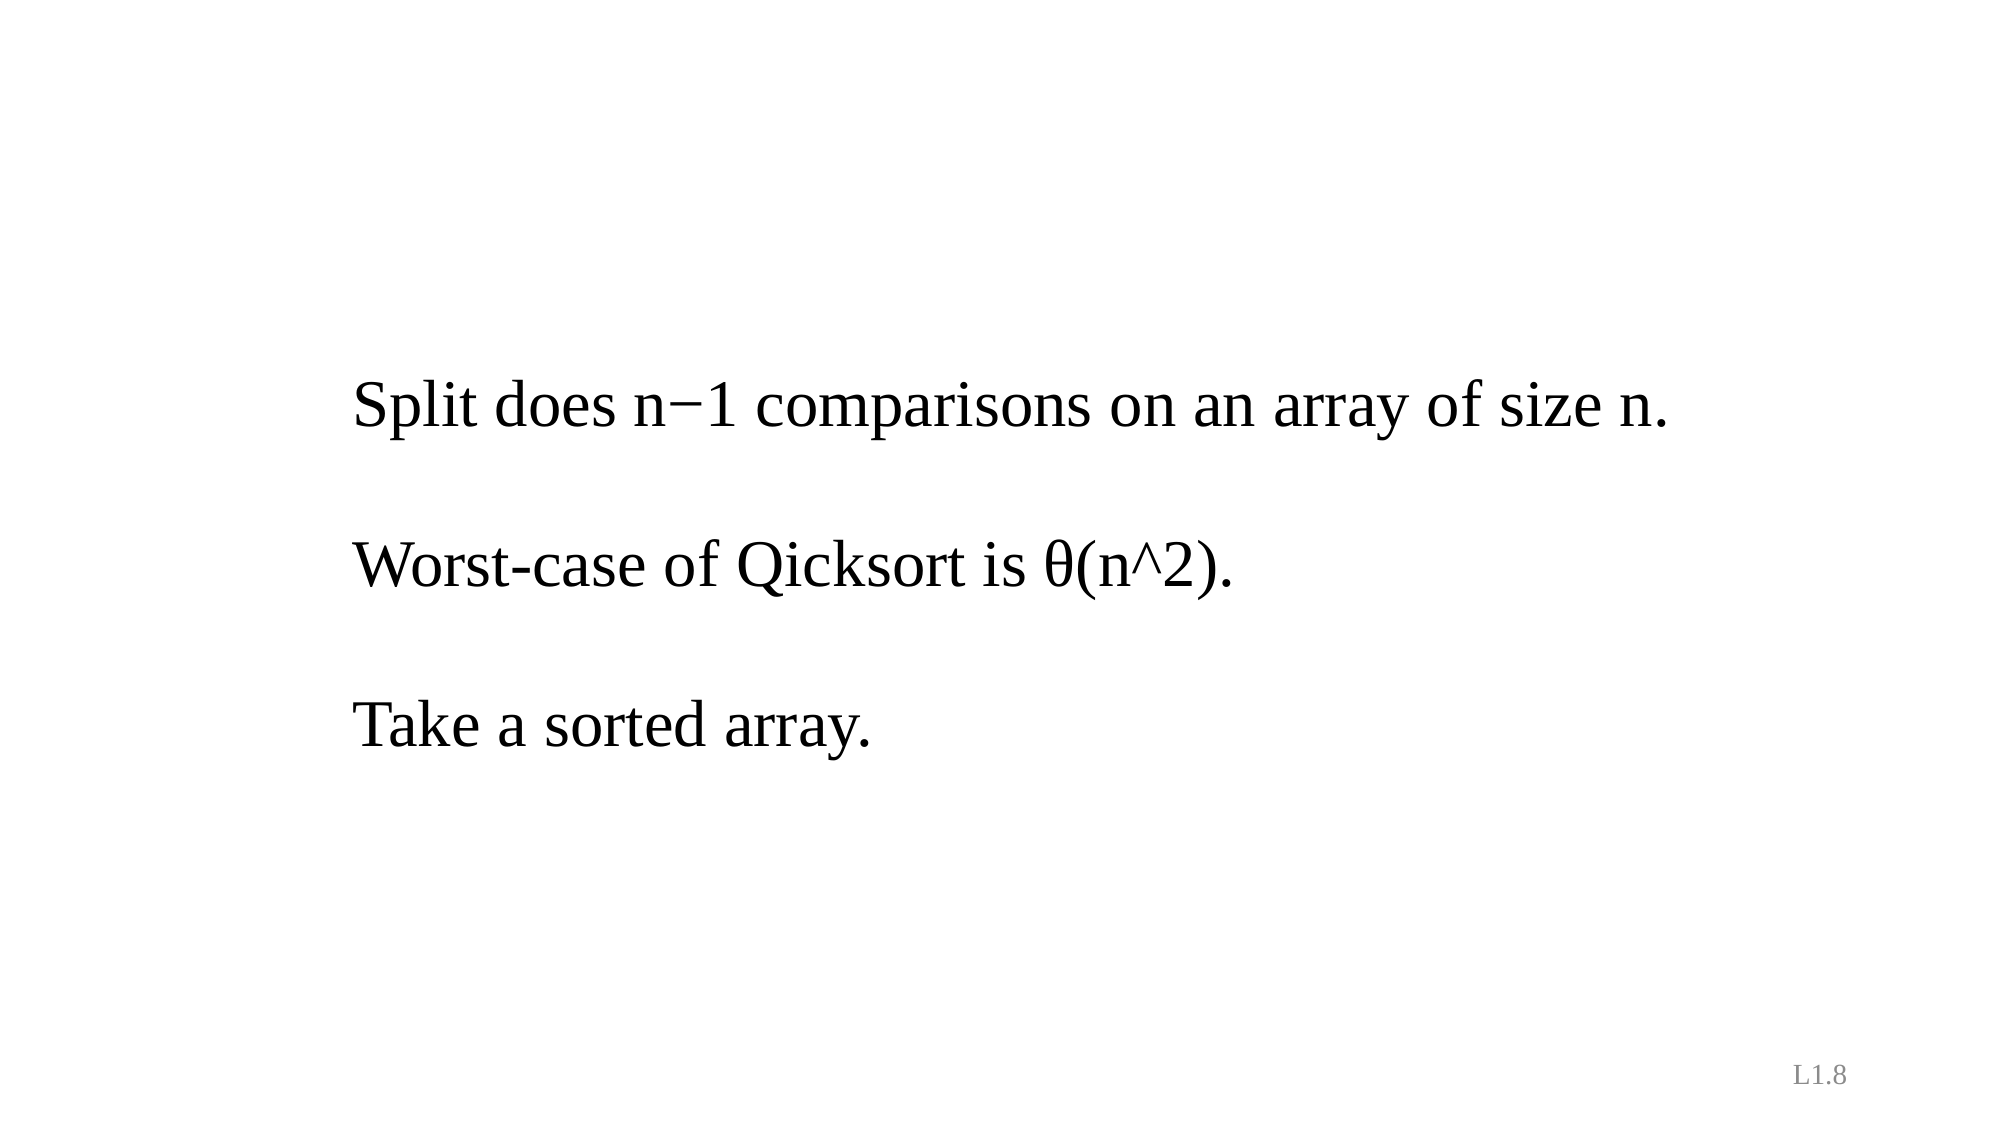

Split does n−1 comparisons on an array of size n.

Worst-case of Qicksort is θ(n^2).

Take a sorted array.
L1.8